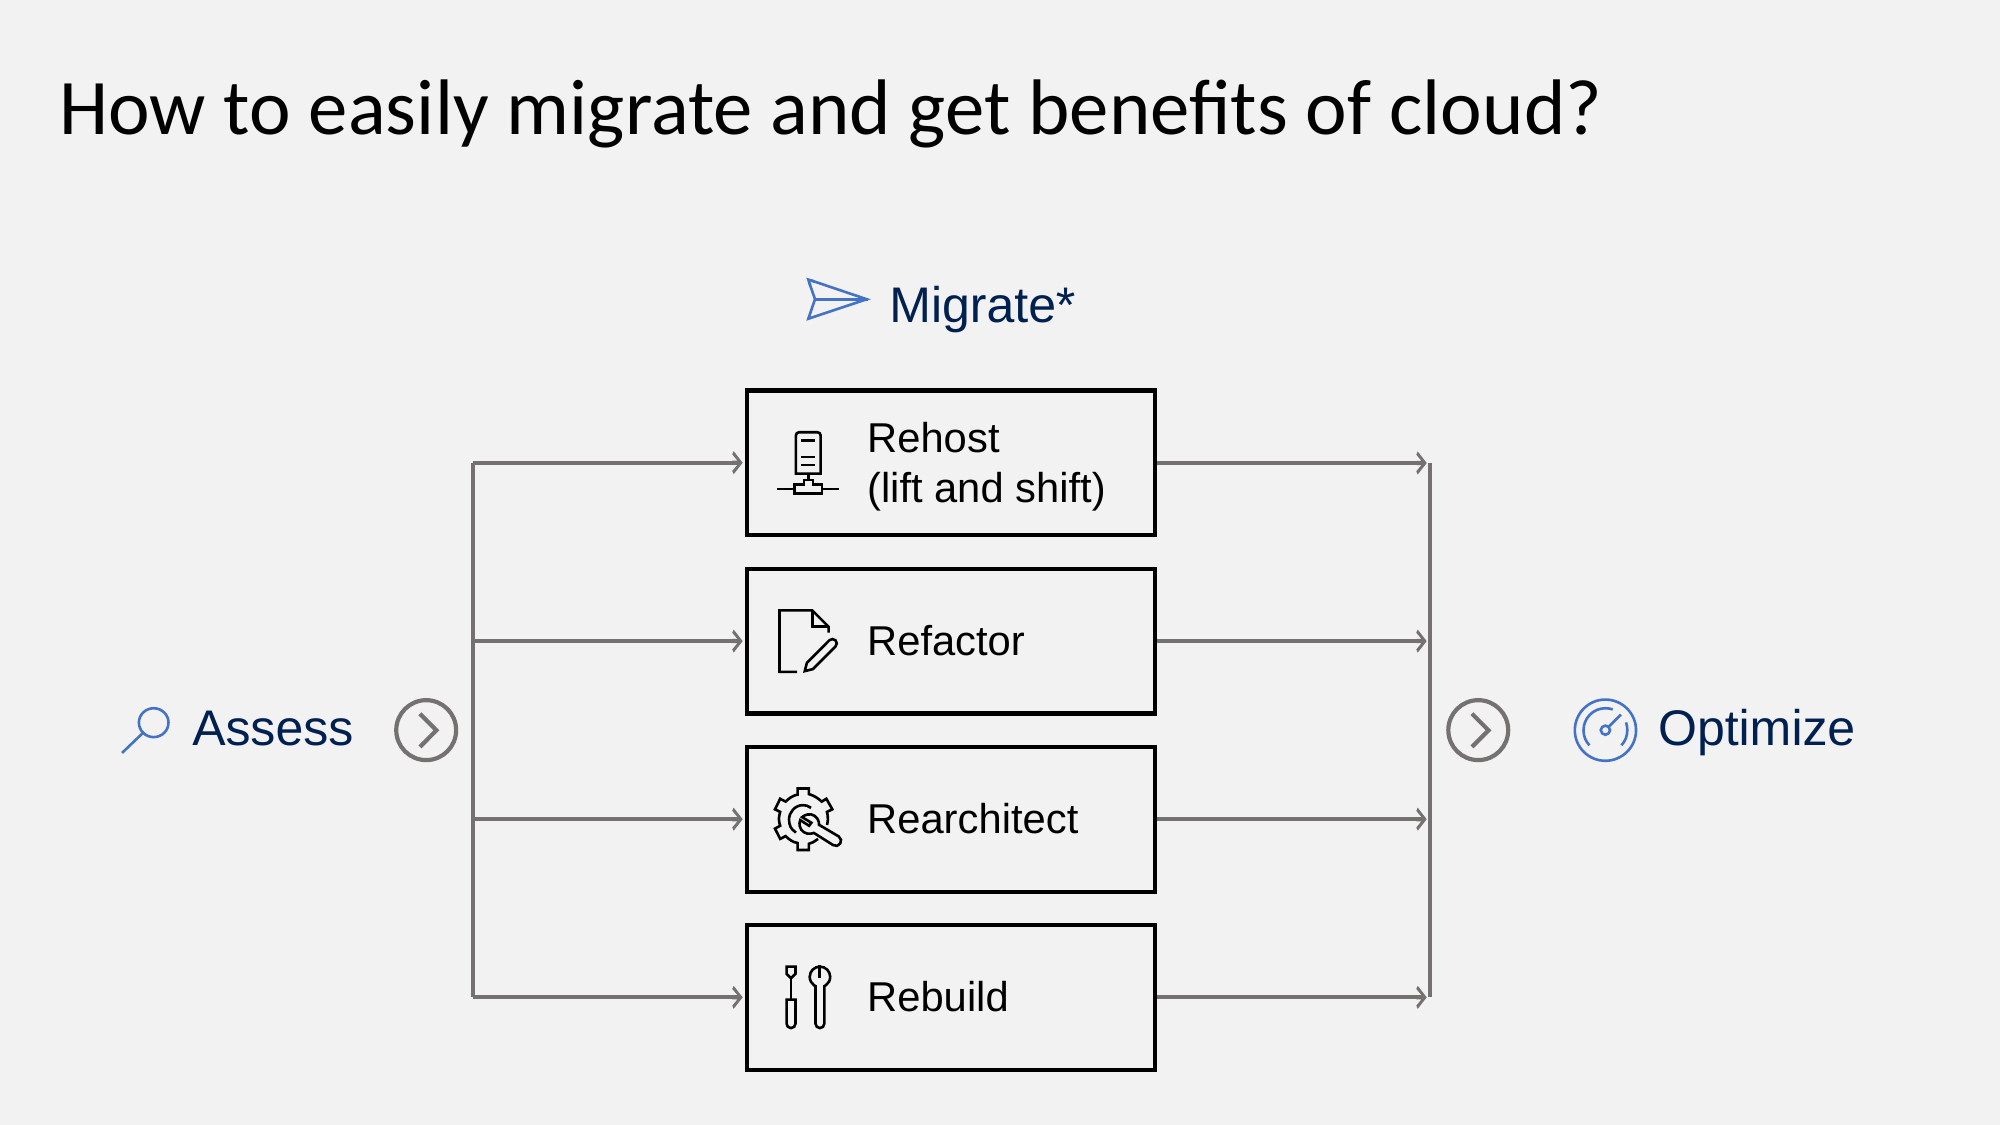

# How to easily migrate and get benefits of cloud?
Migrate*

Rehost
(lift and shift)

Refactor
Assess
Optimize

Rearchitect
Rebuild